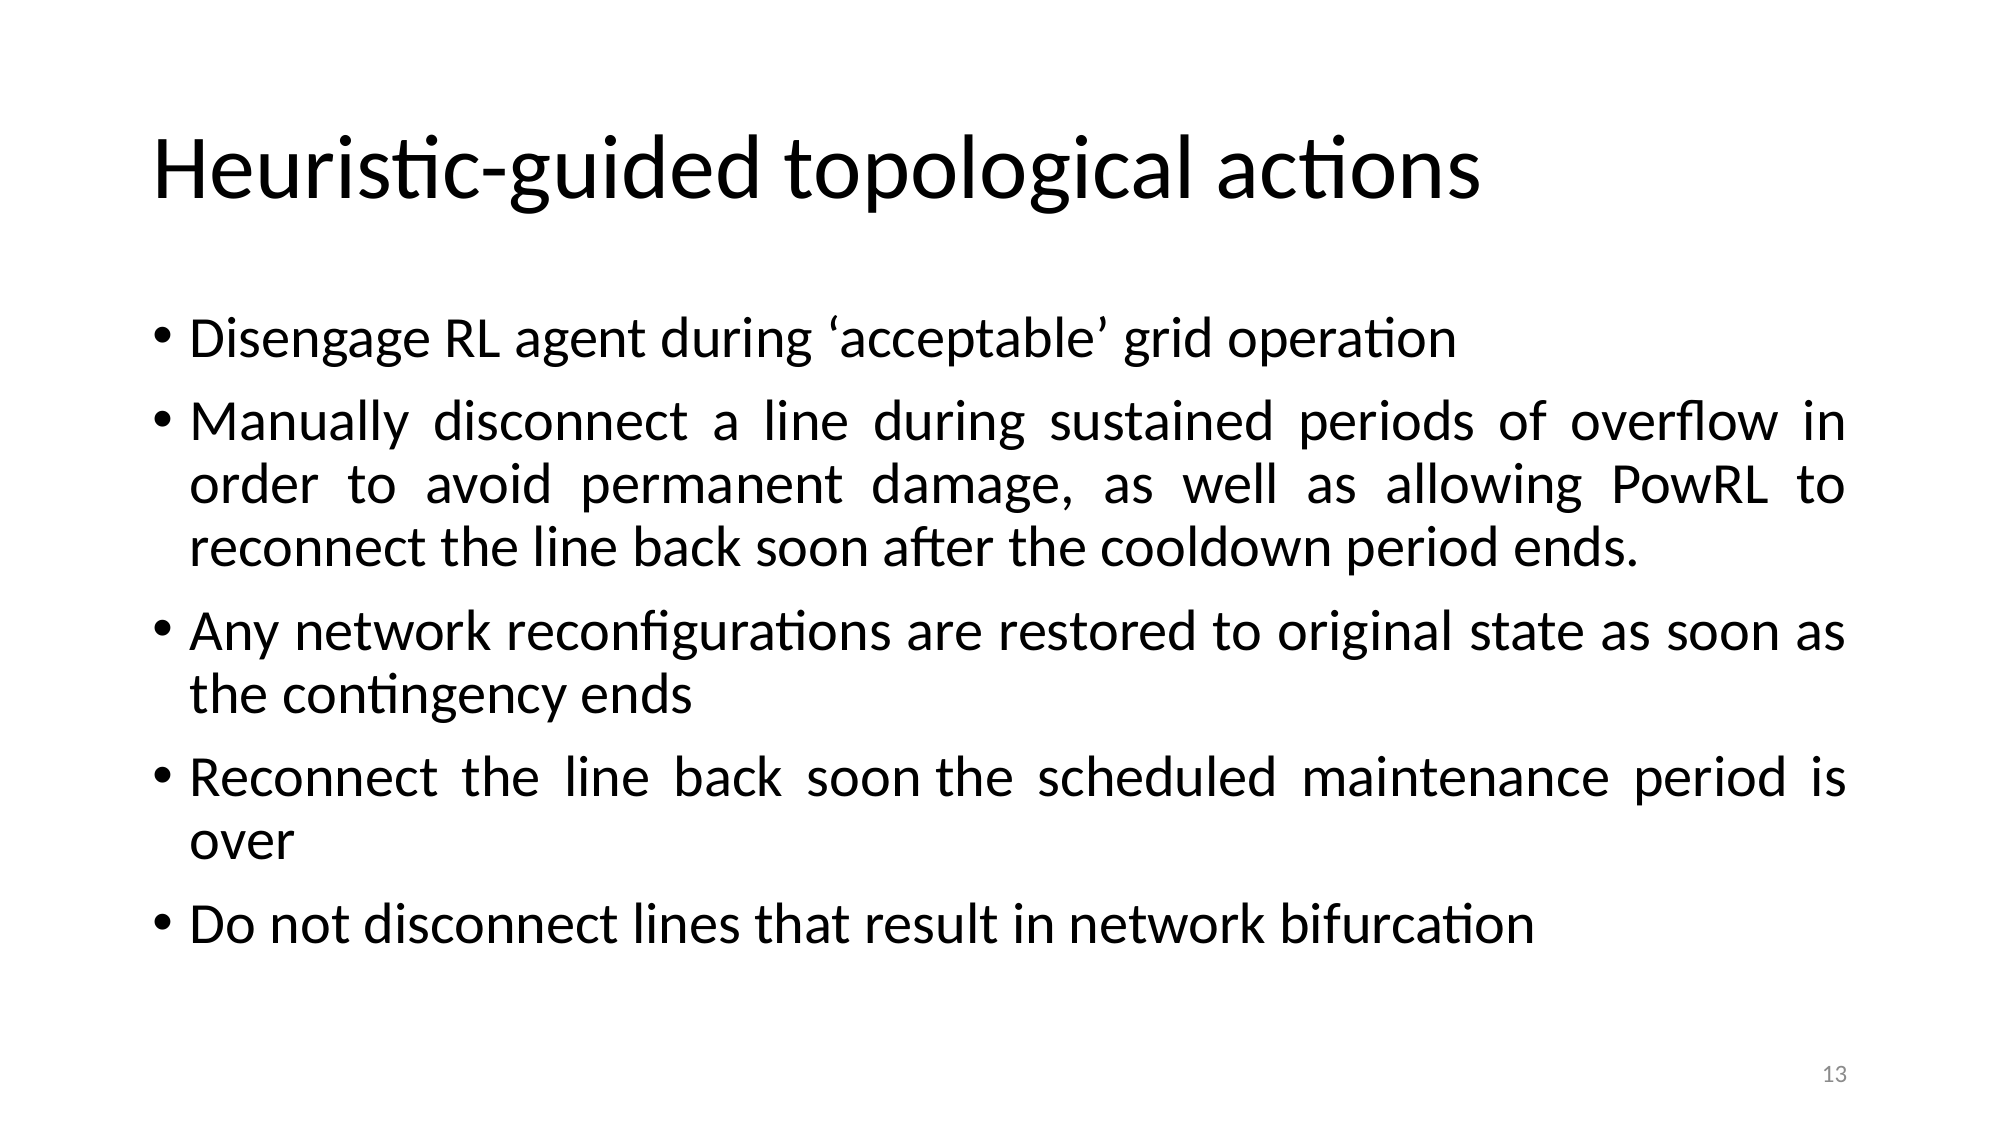

# Heuristic-guided topological actions
Disengage RL agent during ‘acceptable’ grid operation
Manually disconnect a line during sustained periods of overflow in order to avoid permanent damage, as well as allowing PowRL to reconnect the line back soon after the cooldown period ends.
Any network reconfigurations are restored to original state as soon as the contingency ends
Reconnect the line back soon the scheduled maintenance period is over
Do not disconnect lines that result in network bifurcation
13